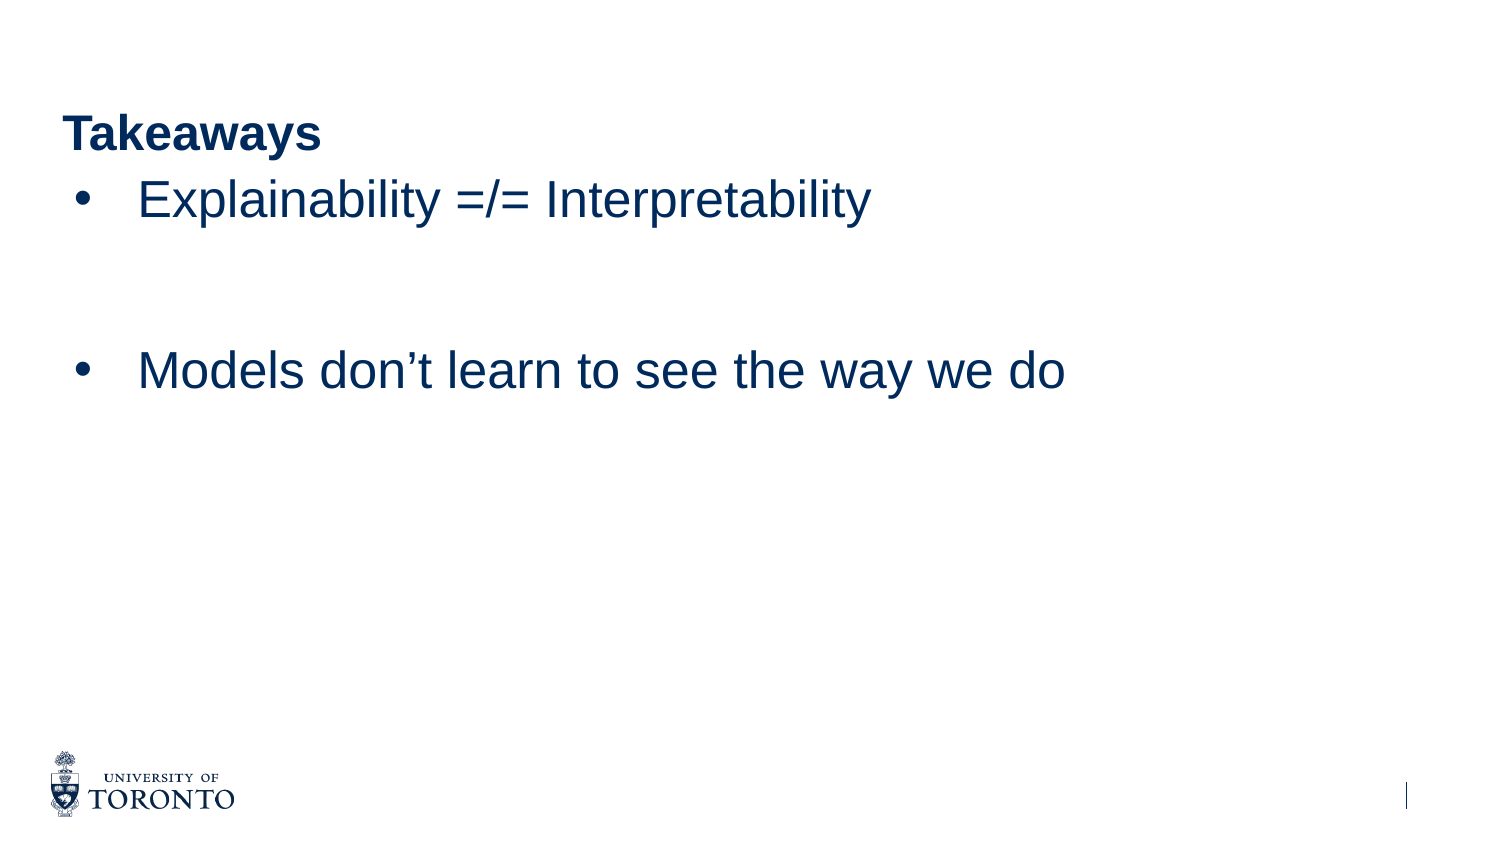

# Takeaways
Explainability =/= Interpretability

Models don’t learn to see the way we do